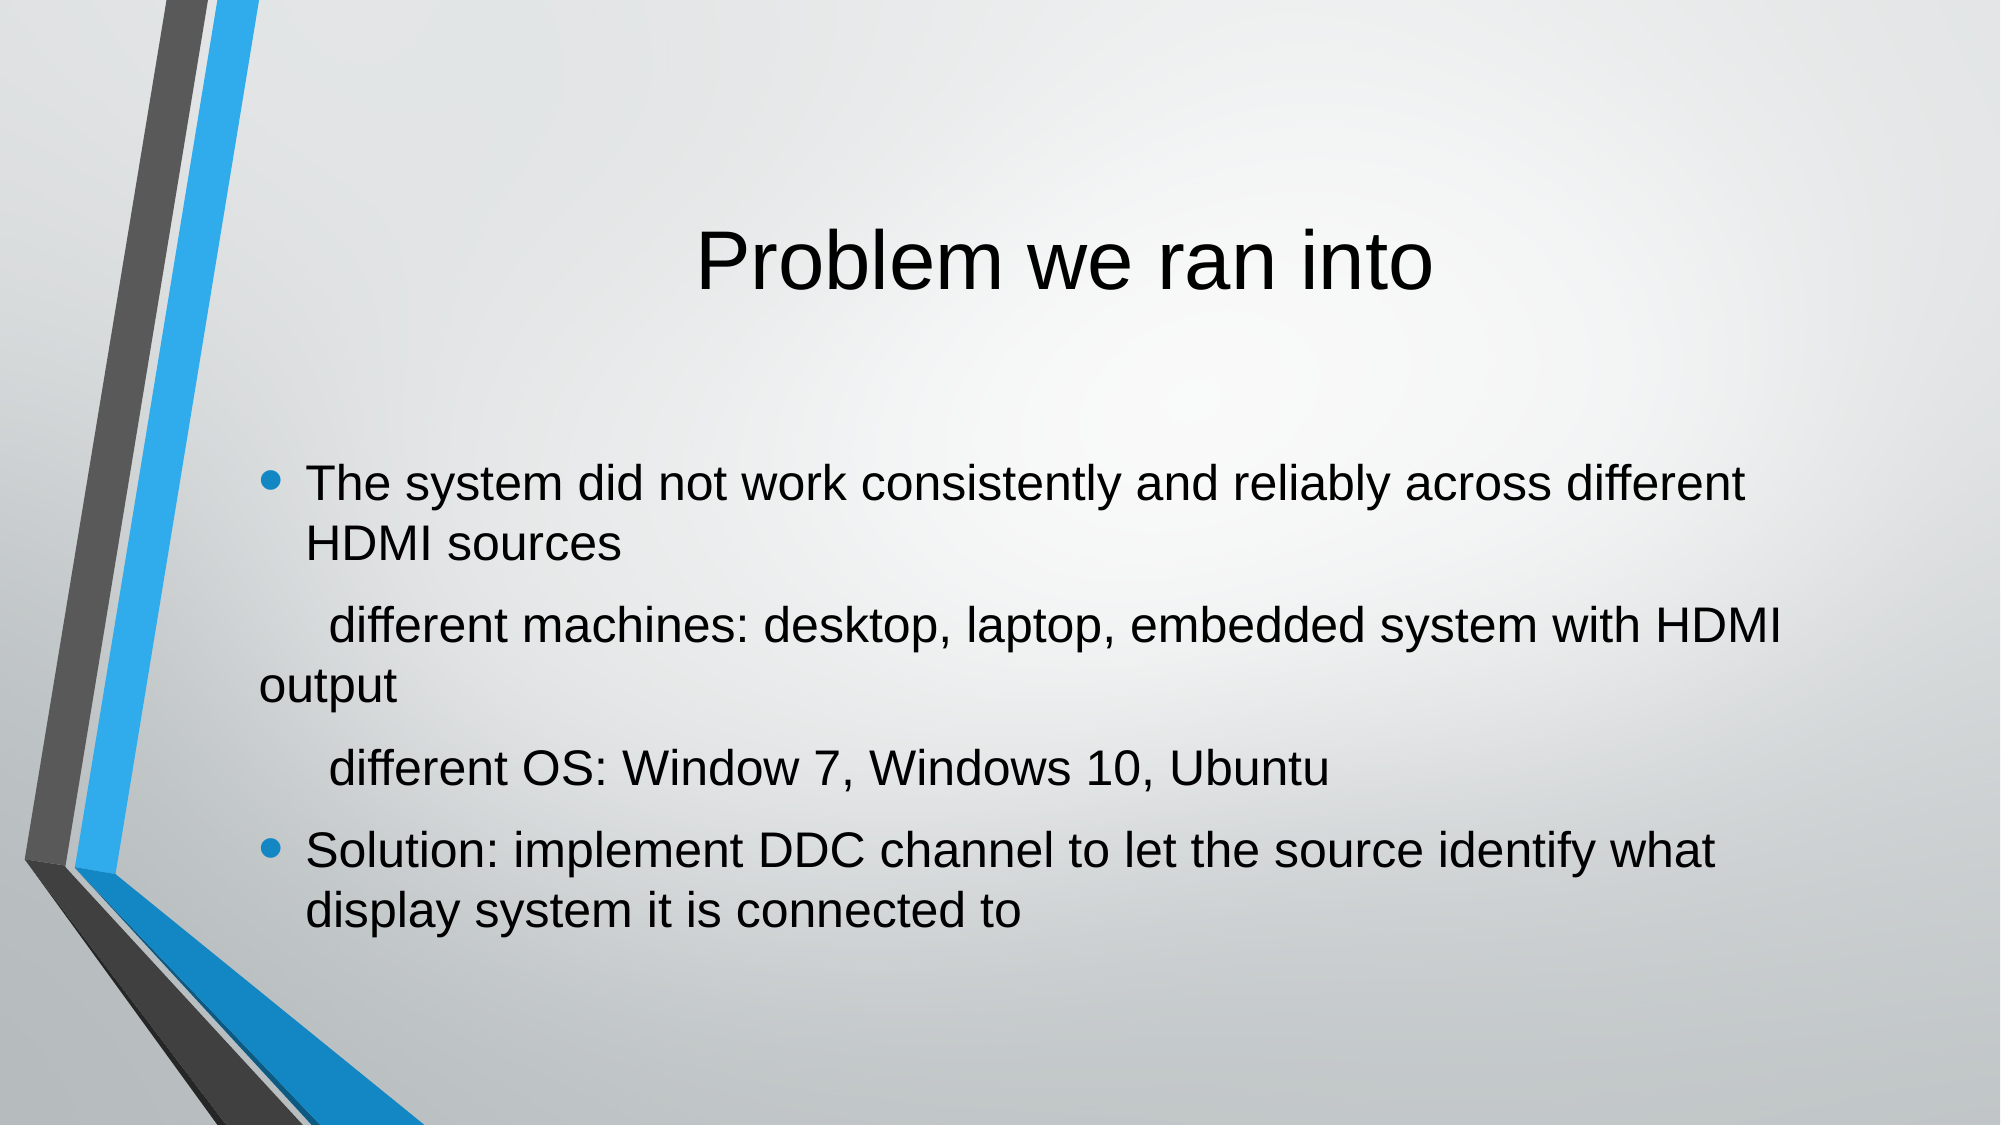

# Problem we ran into
The system did not work consistently and reliably across different HDMI sources
     different machines: desktop, laptop, embedded system with HDMI output
     different OS: Window 7, Windows 10, Ubuntu
Solution: implement DDC channel to let the source identify what display system it is connected to